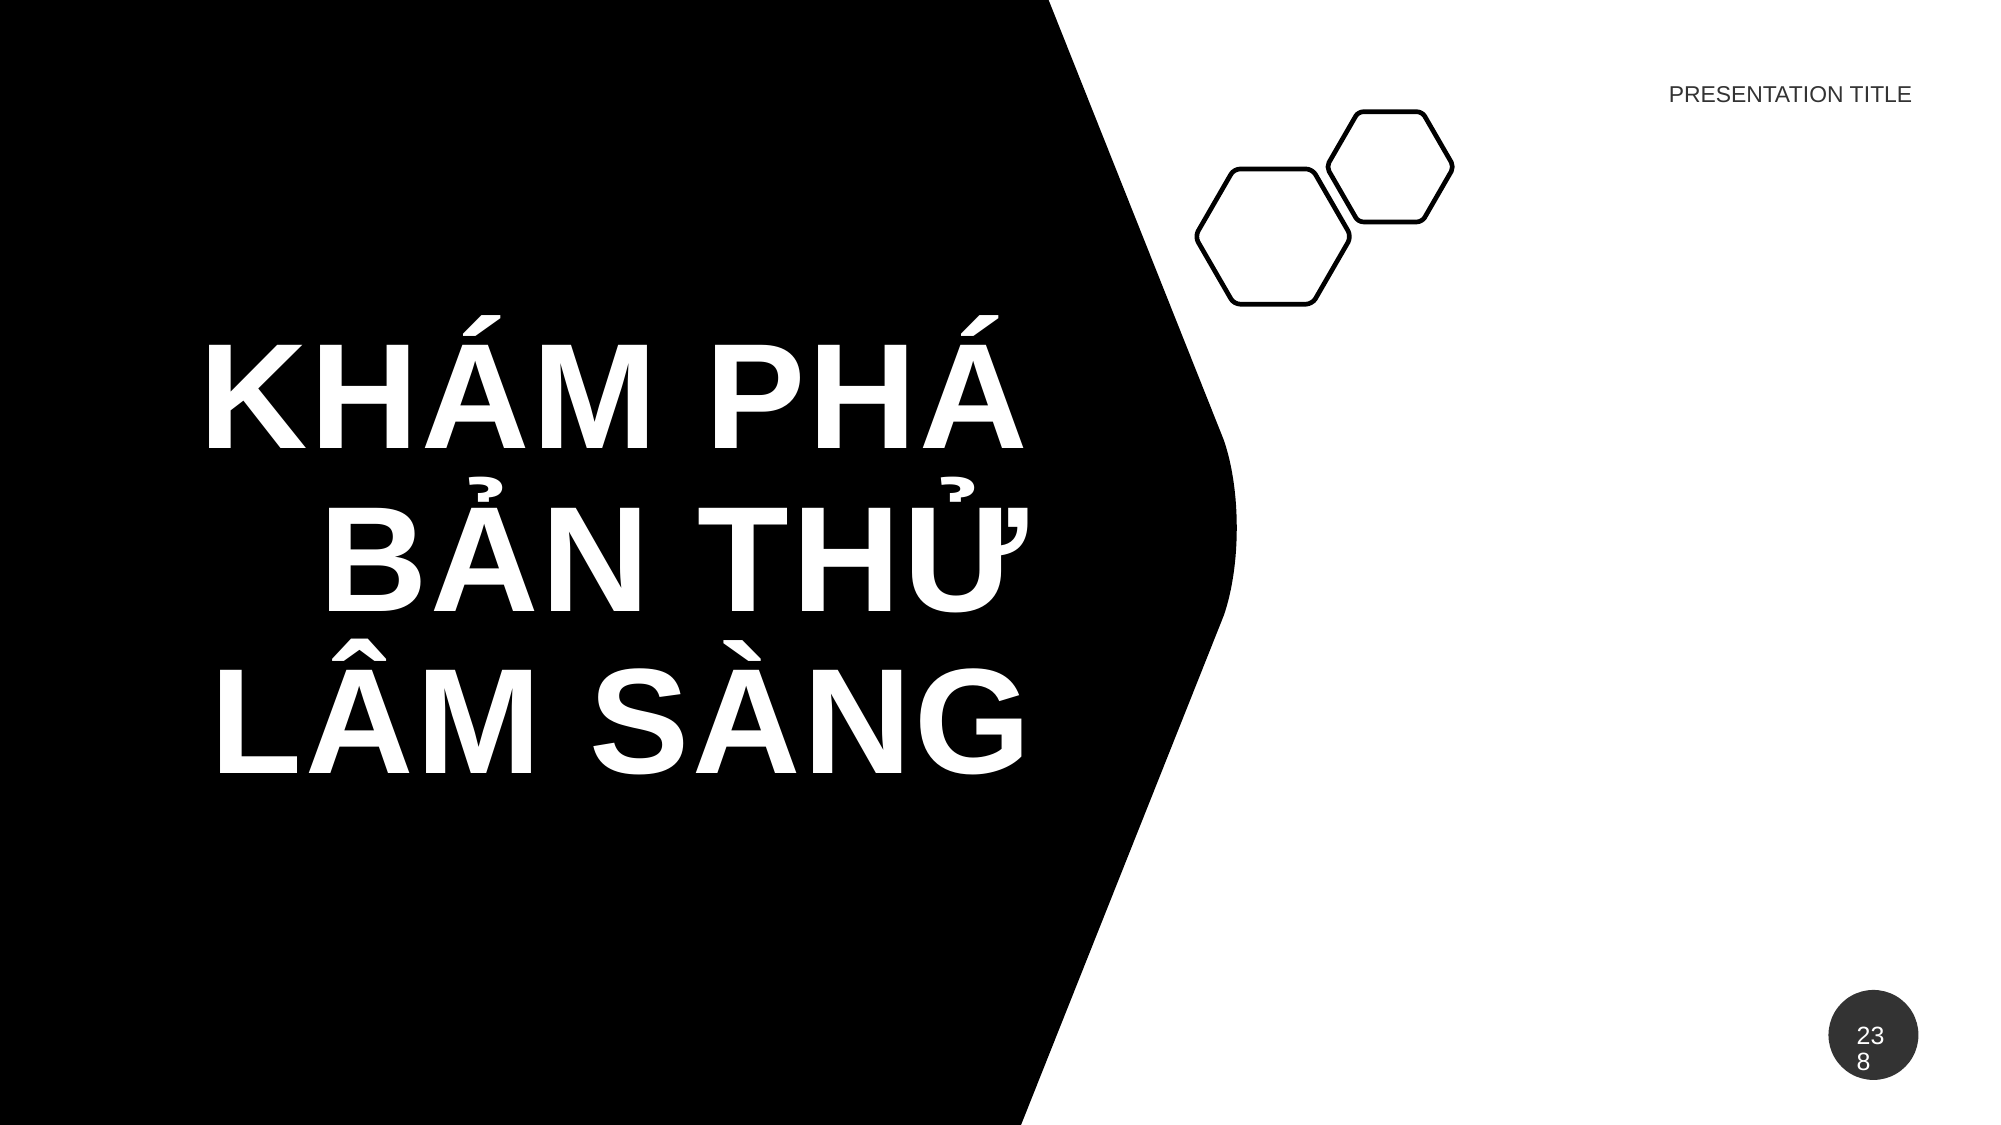

PRESENTATION TITLE

# Khám phá bản thử lâm sàng

238